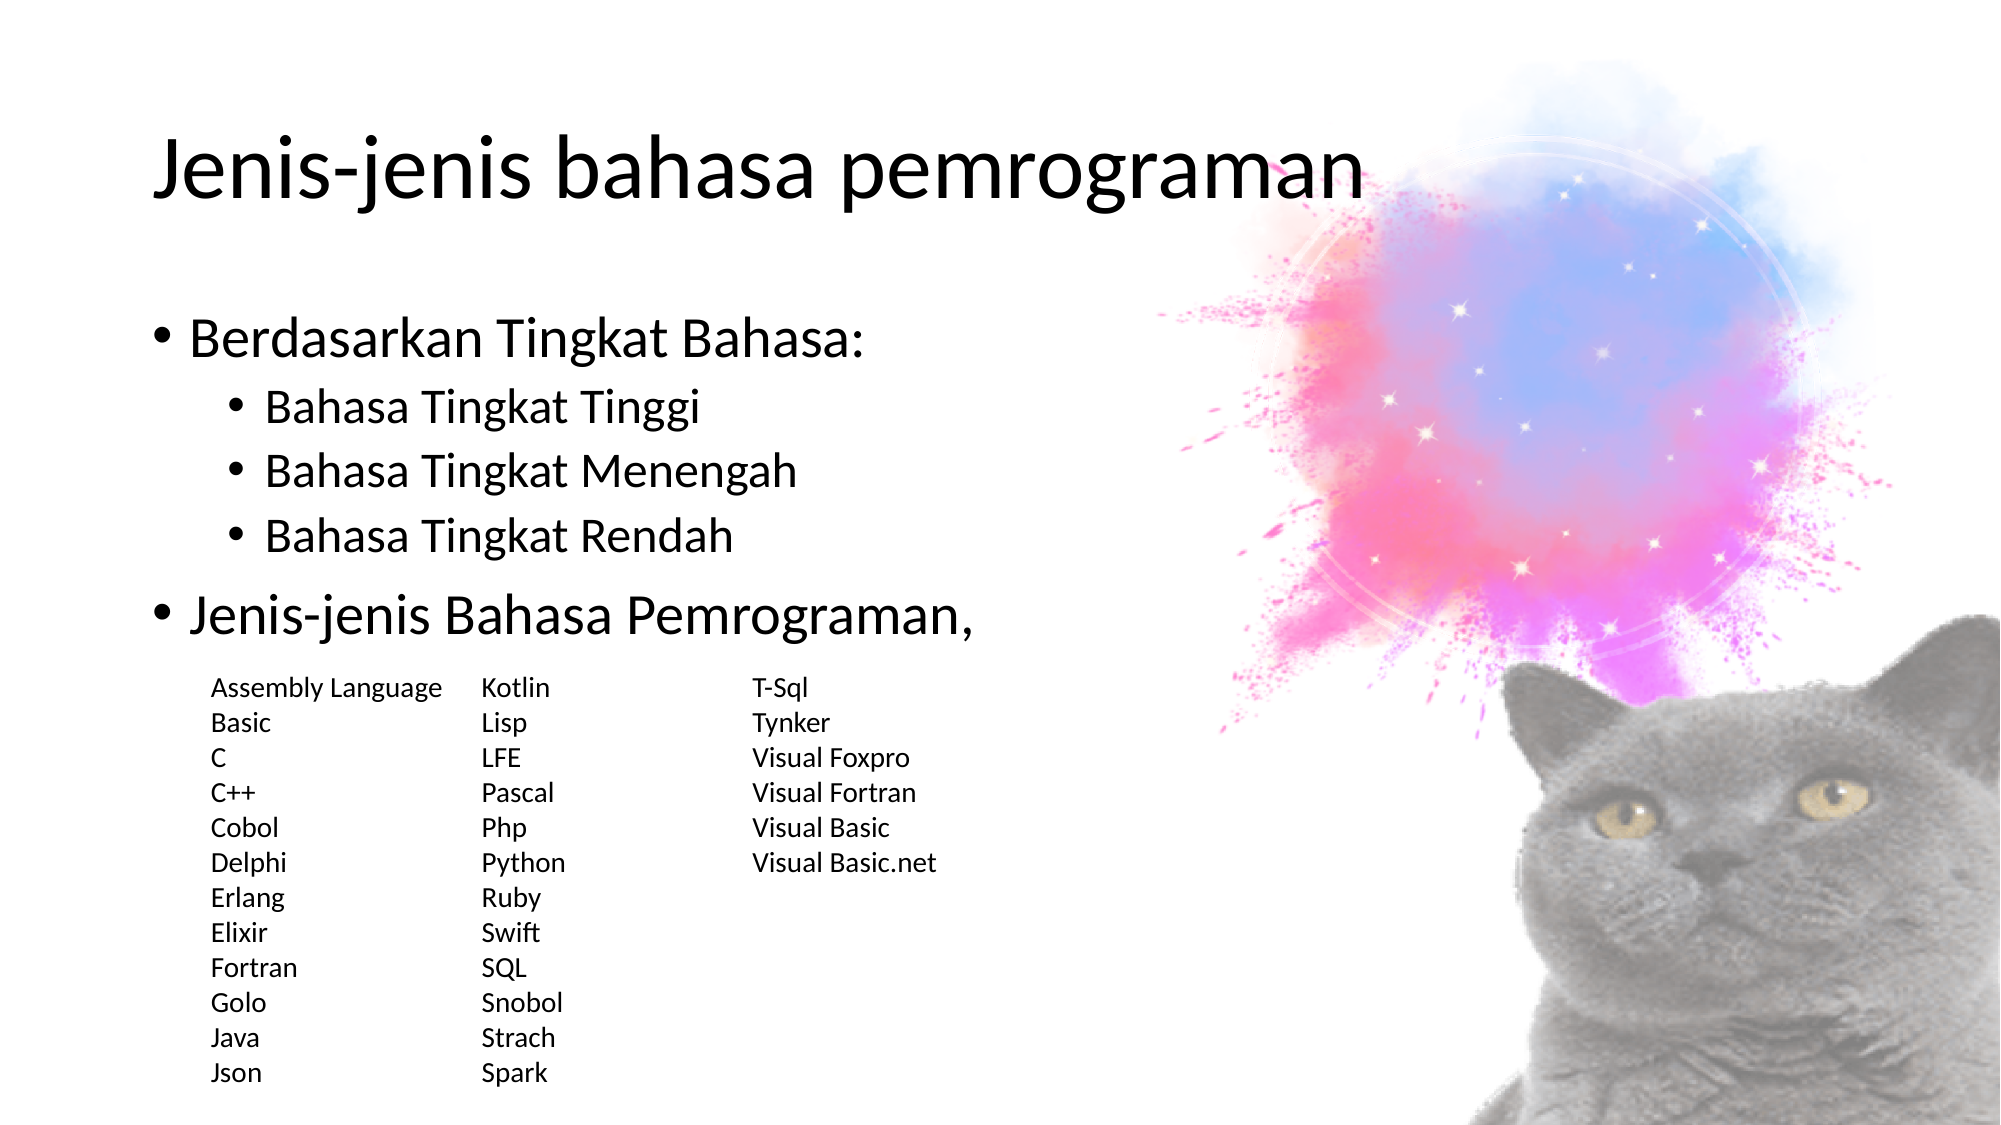

# Jenis-jenis bahasa pemrograman
Berdasarkan Tingkat Bahasa:
Bahasa Tingkat Tinggi
Bahasa Tingkat Menengah
Bahasa Tingkat Rendah
Jenis-jenis Bahasa Pemrograman,

Assembly Language
Basic
C
C++
Cobol
Delphi
Erlang
Elixir
Fortran
Golo
Java
Json
Kotlin
Lisp
LFE
Pascal
Php
Python
Ruby
Swift
SQL
Snobol
Strach
Spark
T-Sql
Tynker
Visual Foxpro
Visual Fortran
Visual Basic
Visual Basic.net